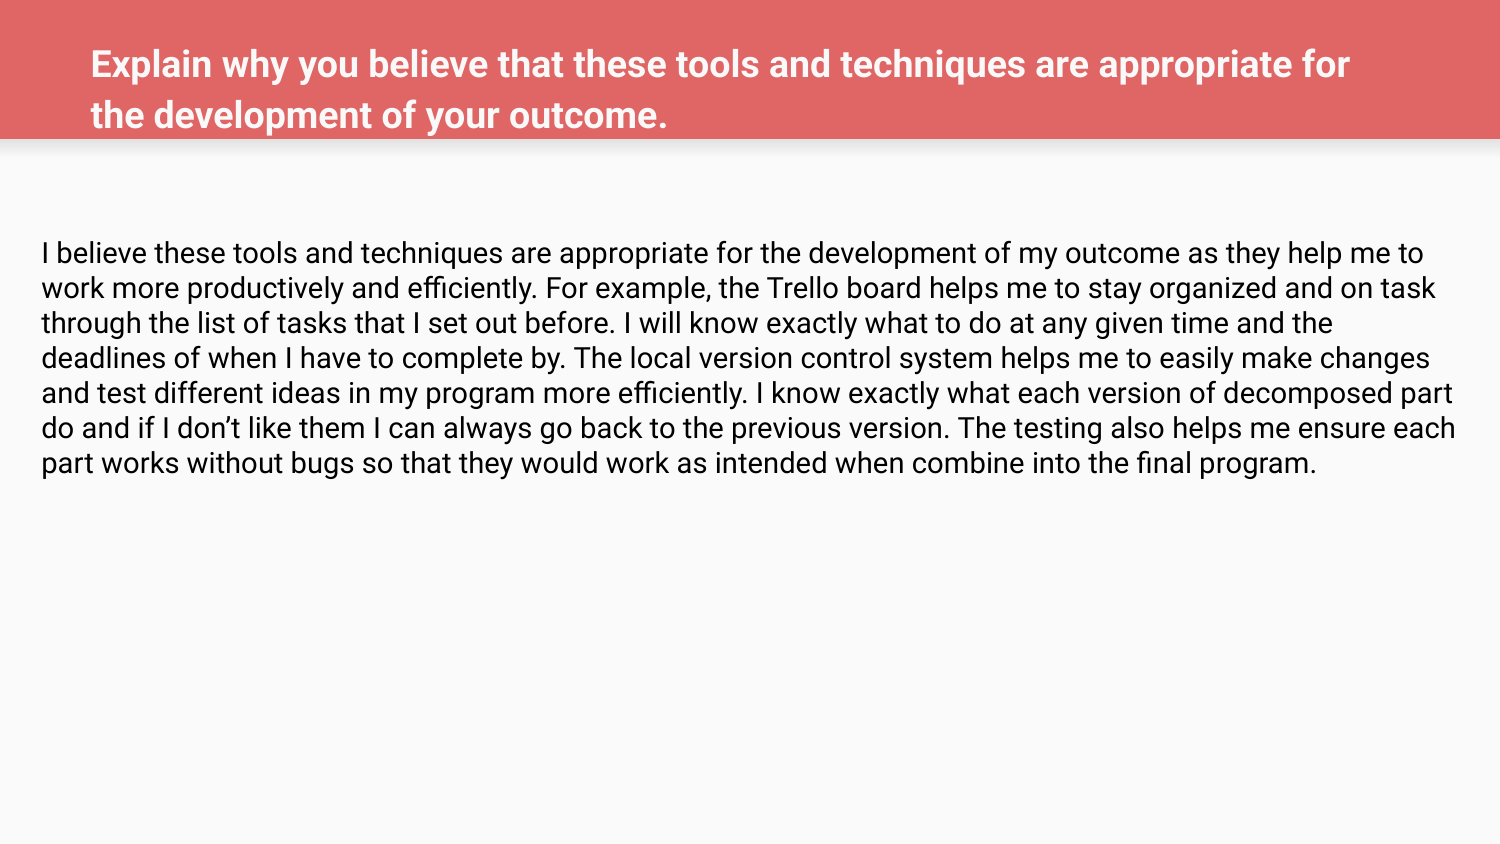

# Explain why you believe that these tools and techniques are appropriate for the development of your outcome.

I believe these tools and techniques are appropriate for the development of my outcome as they help me to work more productively and efficiently. For example, the Trello board helps me to stay organized and on task through the list of tasks that I set out before. I will know exactly what to do at any given time and the deadlines of when I have to complete by. The local version control system helps me to easily make changes and test different ideas in my program more efficiently. I know exactly what each version of decomposed part do and if I don’t like them I can always go back to the previous version. The testing also helps me ensure each part works without bugs so that they would work as intended when combine into the final program.